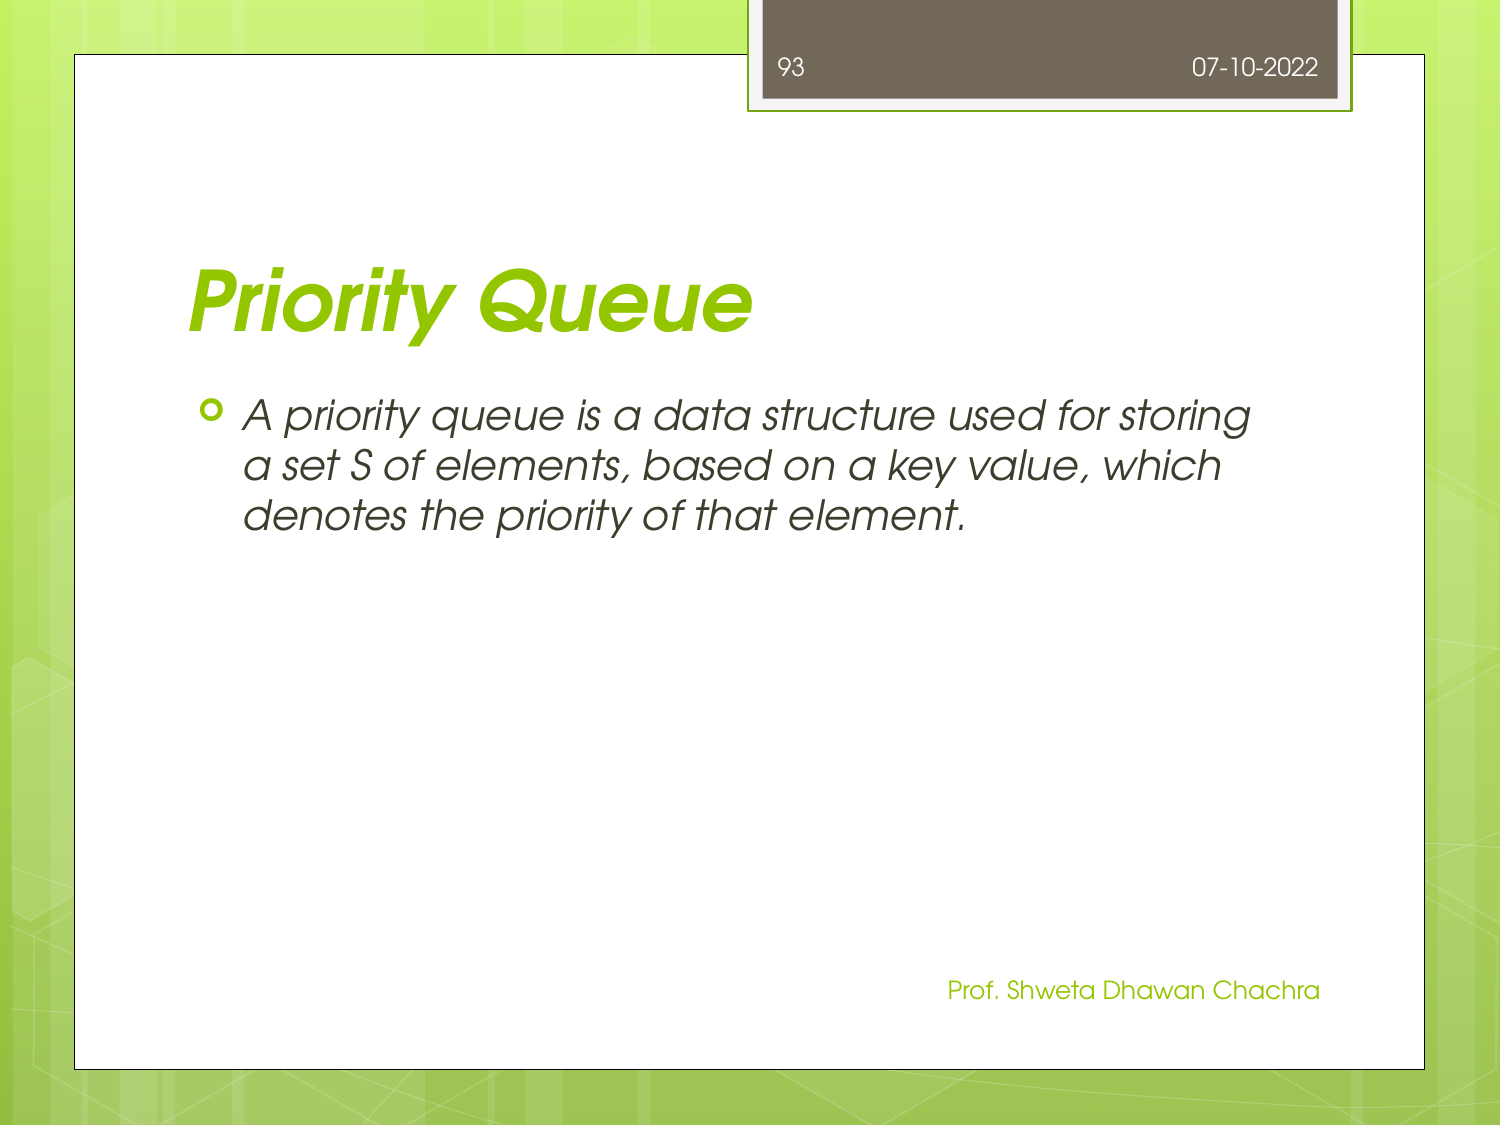

93
07-10-2022
# Priority Queue
A priority queue is a data structure used for storing a set S of elements, based on a key value, which denotes the priority of that element.

Prof. Shweta Dhawan Chachra